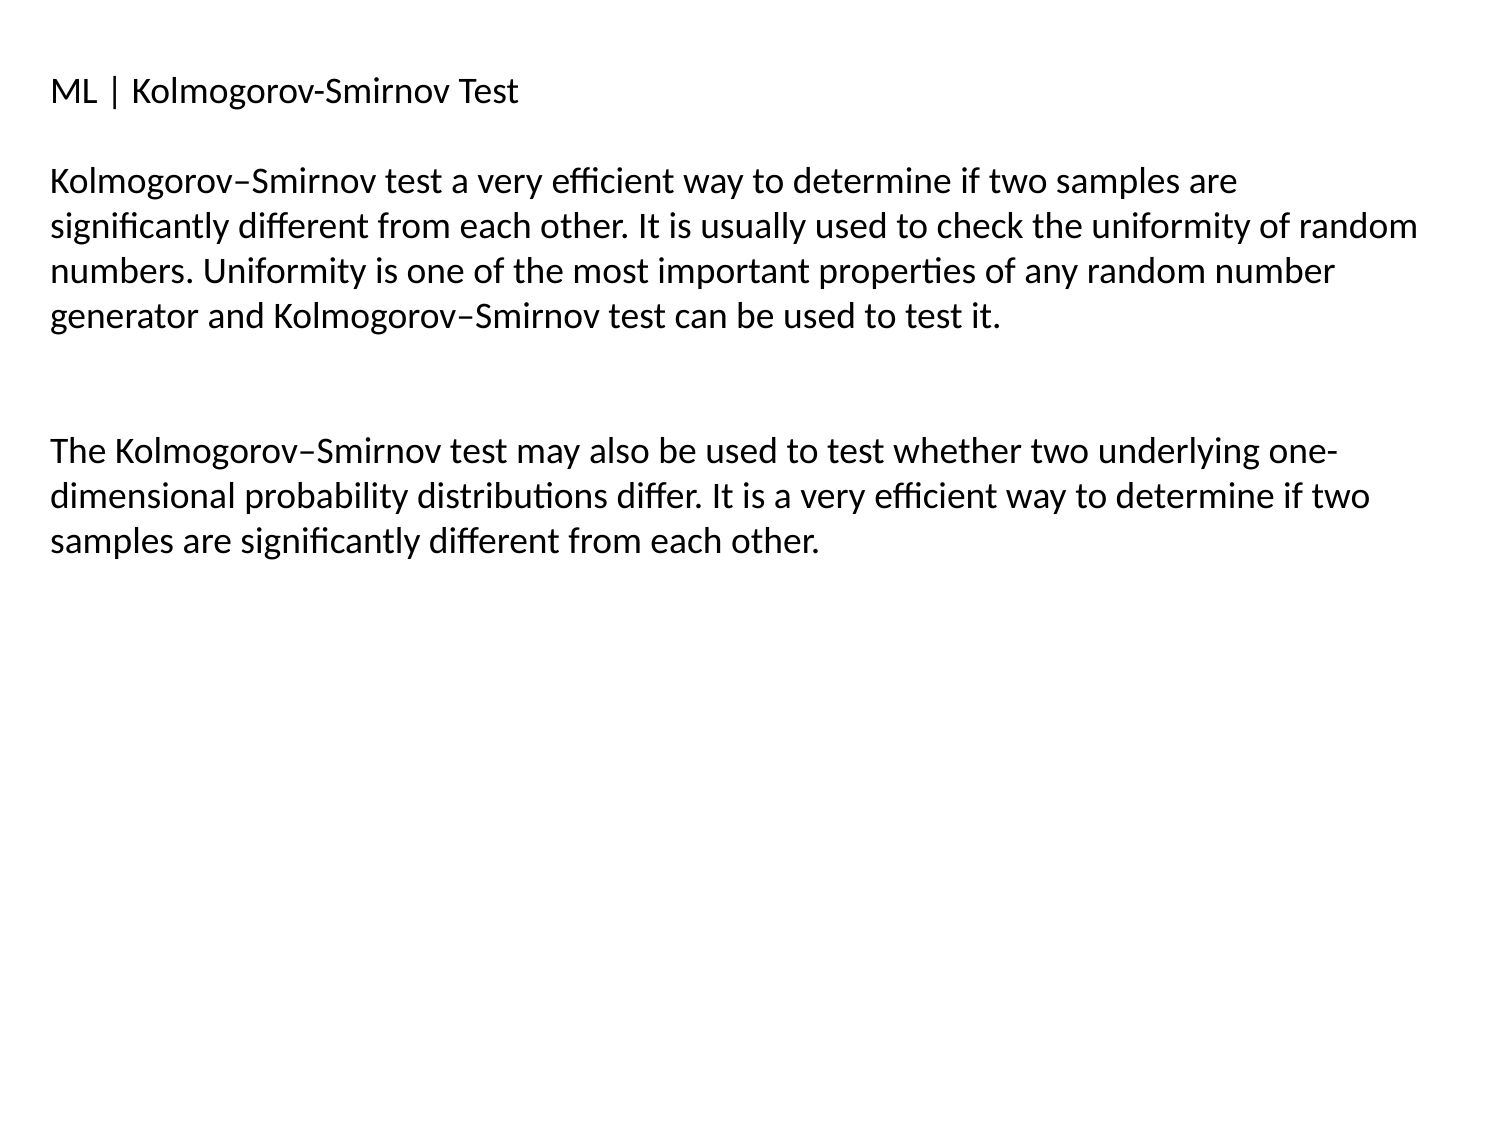

ML | Kolmogorov-Smirnov Test

Kolmogorov–Smirnov test a very efficient way to determine if two samples are significantly different from each other. It is usually used to check the uniformity of random numbers. Uniformity is one of the most important properties of any random number generator and Kolmogorov–Smirnov test can be used to test it.

The Kolmogorov–Smirnov test may also be used to test whether two underlying one-dimensional probability distributions differ. It is a very efficient way to determine if two samples are significantly different from each other.